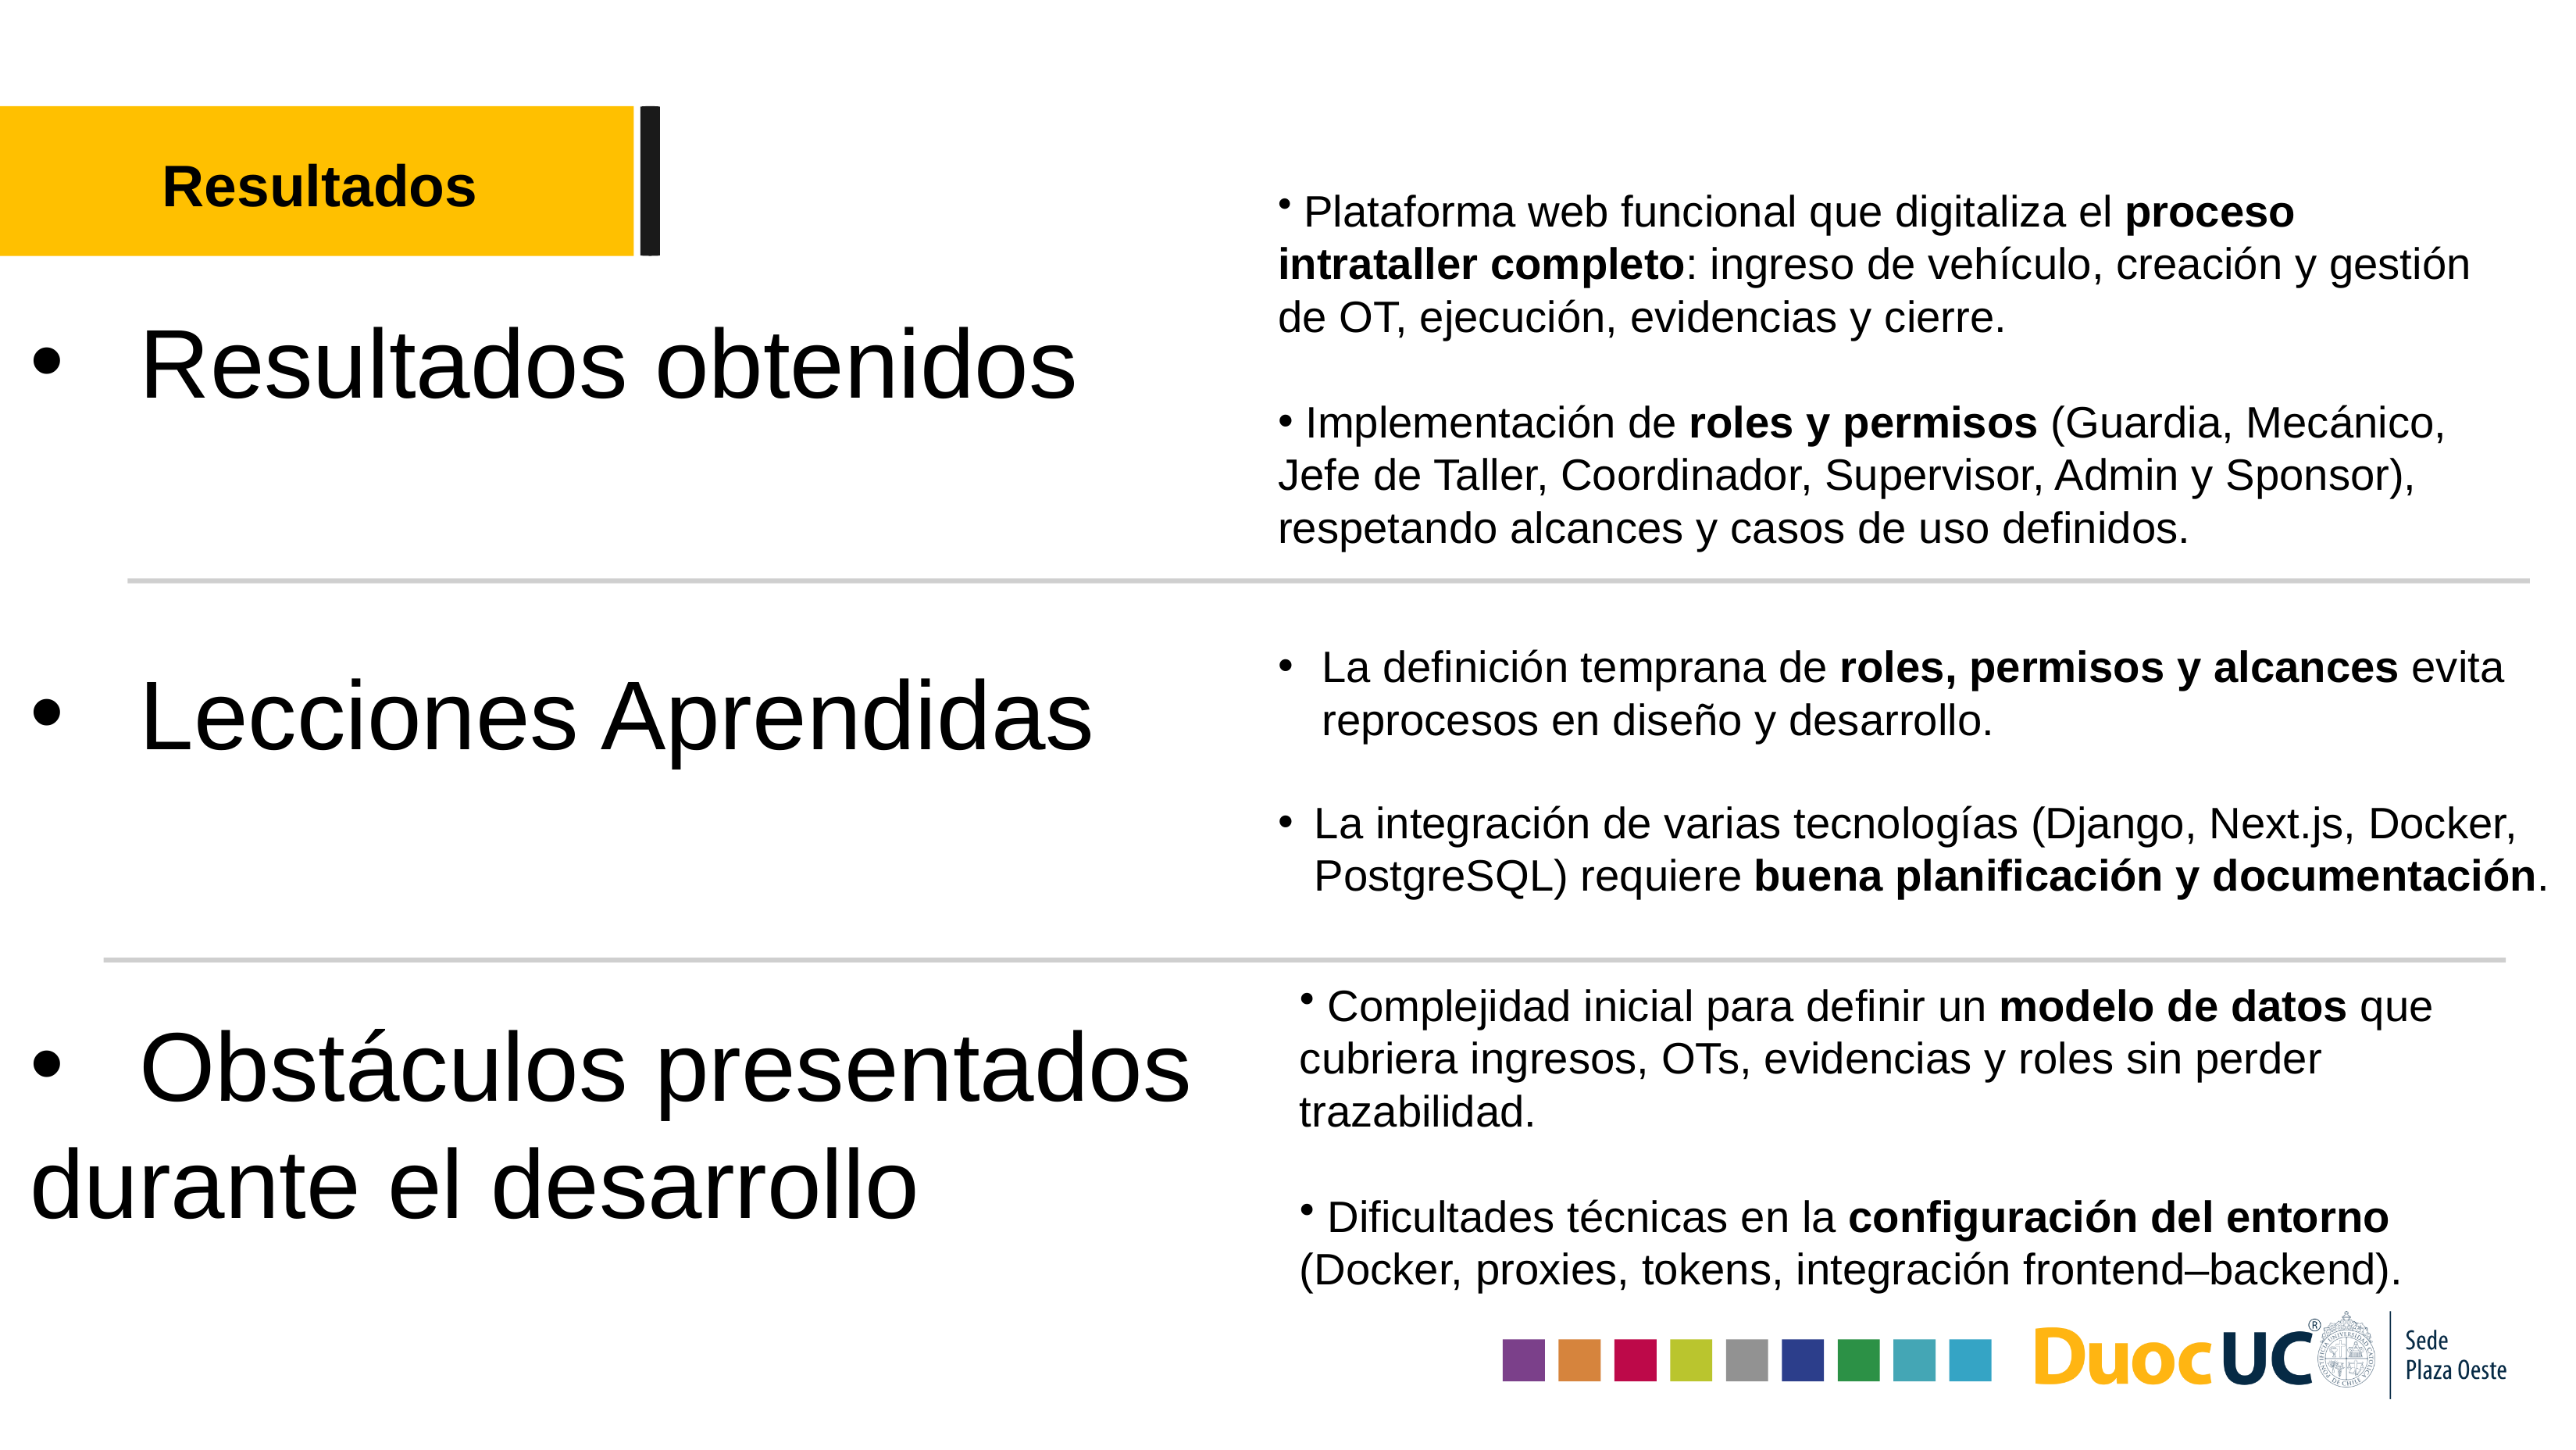

Resultados
 Plataforma web funcional que digitaliza el proceso intrataller completo: ingreso de vehículo, creación y gestión de OT, ejecución, evidencias y cierre.

 Implementación de roles y permisos (Guardia, Mecánico, Jefe de Taller, Coordinador, Supervisor, Admin y Sponsor), respetando alcances y casos de uso definidos.
Resultados obtenidos

Lecciones Aprendidas

Obstáculos presentados
durante el desarrollo

La definición temprana de roles, permisos y alcances evita reprocesos en diseño y desarrollo.
La integración de varias tecnologías (Django, Next.js, Docker, PostgreSQL) requiere buena planificación y documentación.

 Complejidad inicial para definir un modelo de datos que cubriera ingresos, OTs, evidencias y roles sin perder trazabilidad.

 Dificultades técnicas en la configuración del entorno (Docker, proxies, tokens, integración frontend–backend).